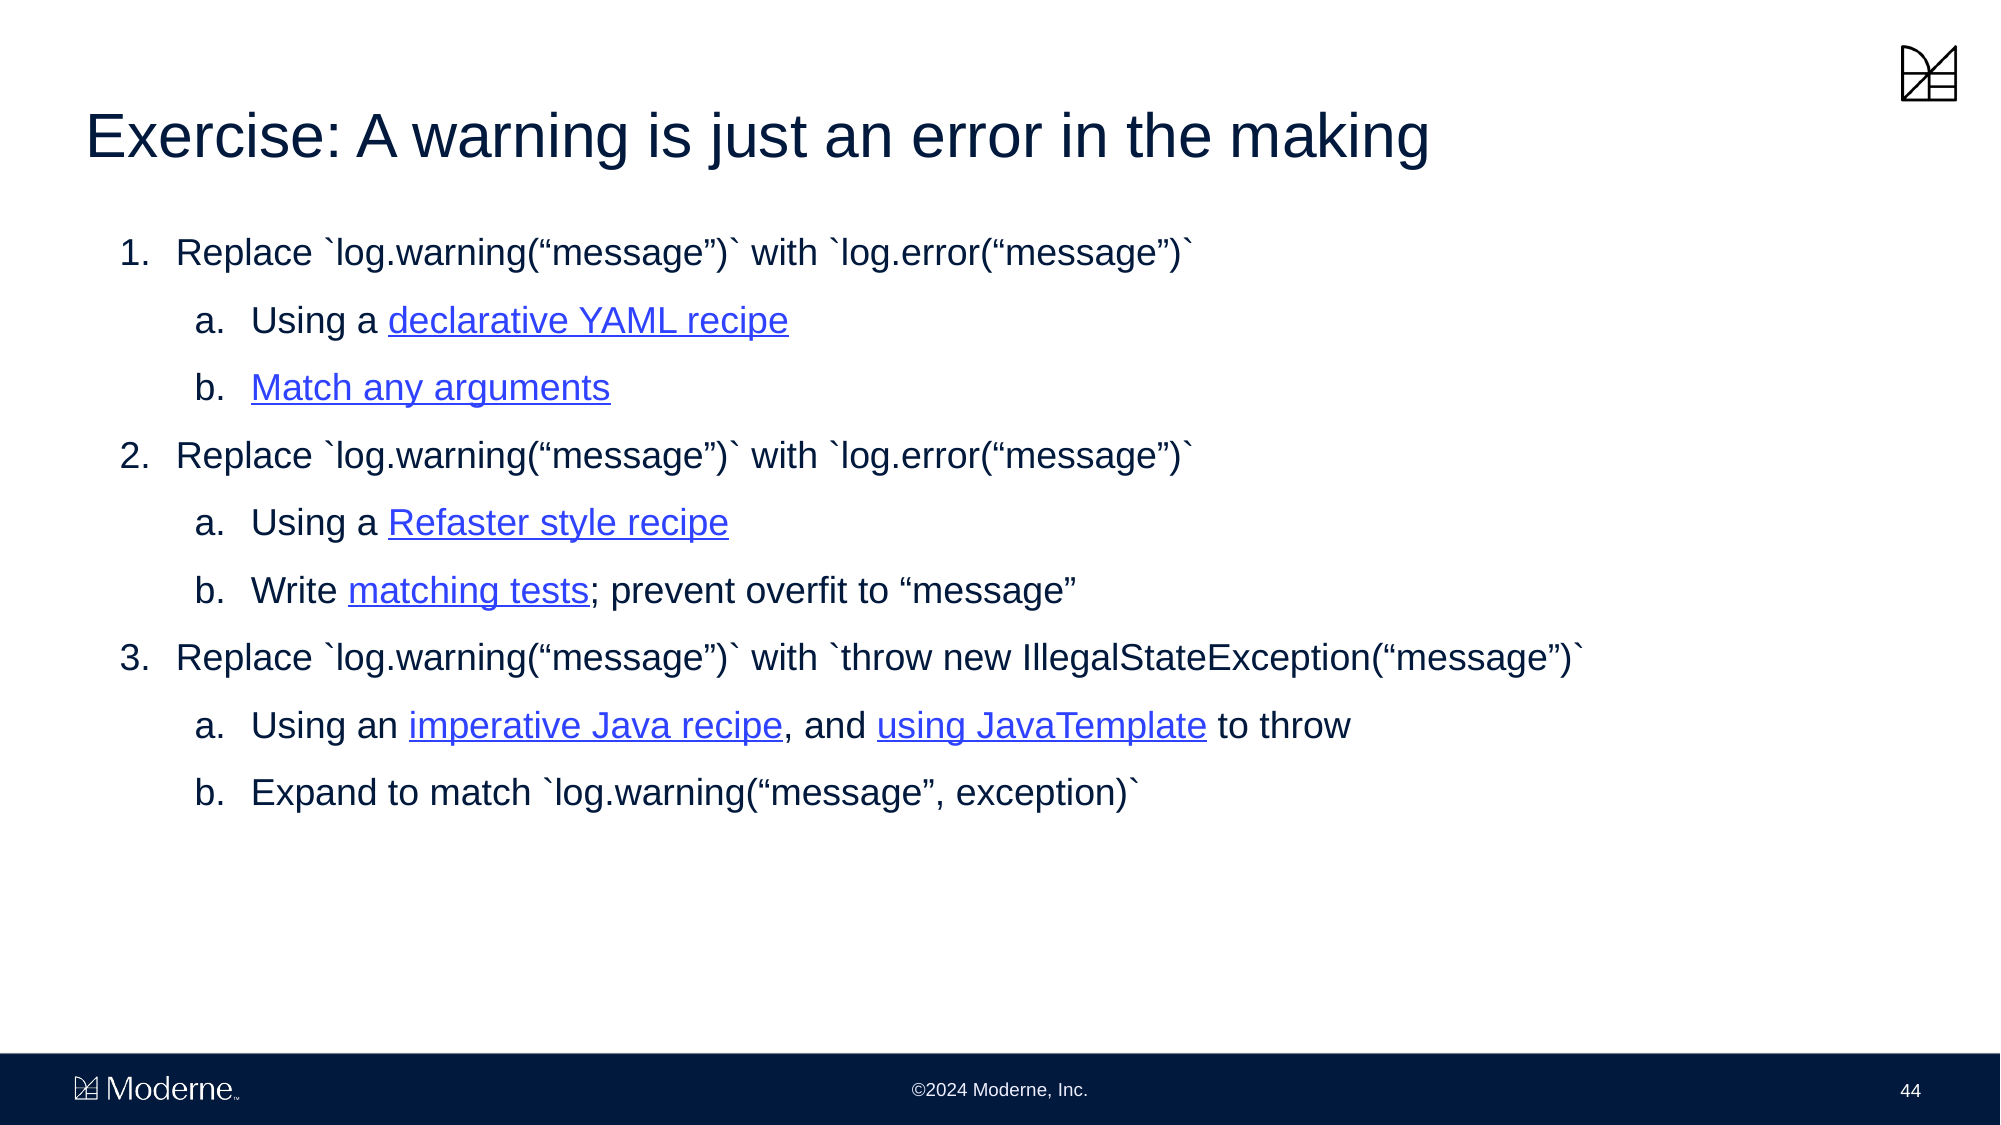

Exercise: A warning is just an error in the making
Replace `log.warning(“message”)` with `log.error(“message”)`
Using a declarative YAML recipe
Match any arguments
Replace `log.warning(“message”)` with `log.error(“message”)`
Using a Refaster style recipe
Write matching tests; prevent overfit to “message”
Replace `log.warning(“message”)` with `throw new IllegalStateException(“message”)`
Using an imperative Java recipe, and using JavaTemplate to throw
Expand to match `log.warning(“message”, exception)`
44